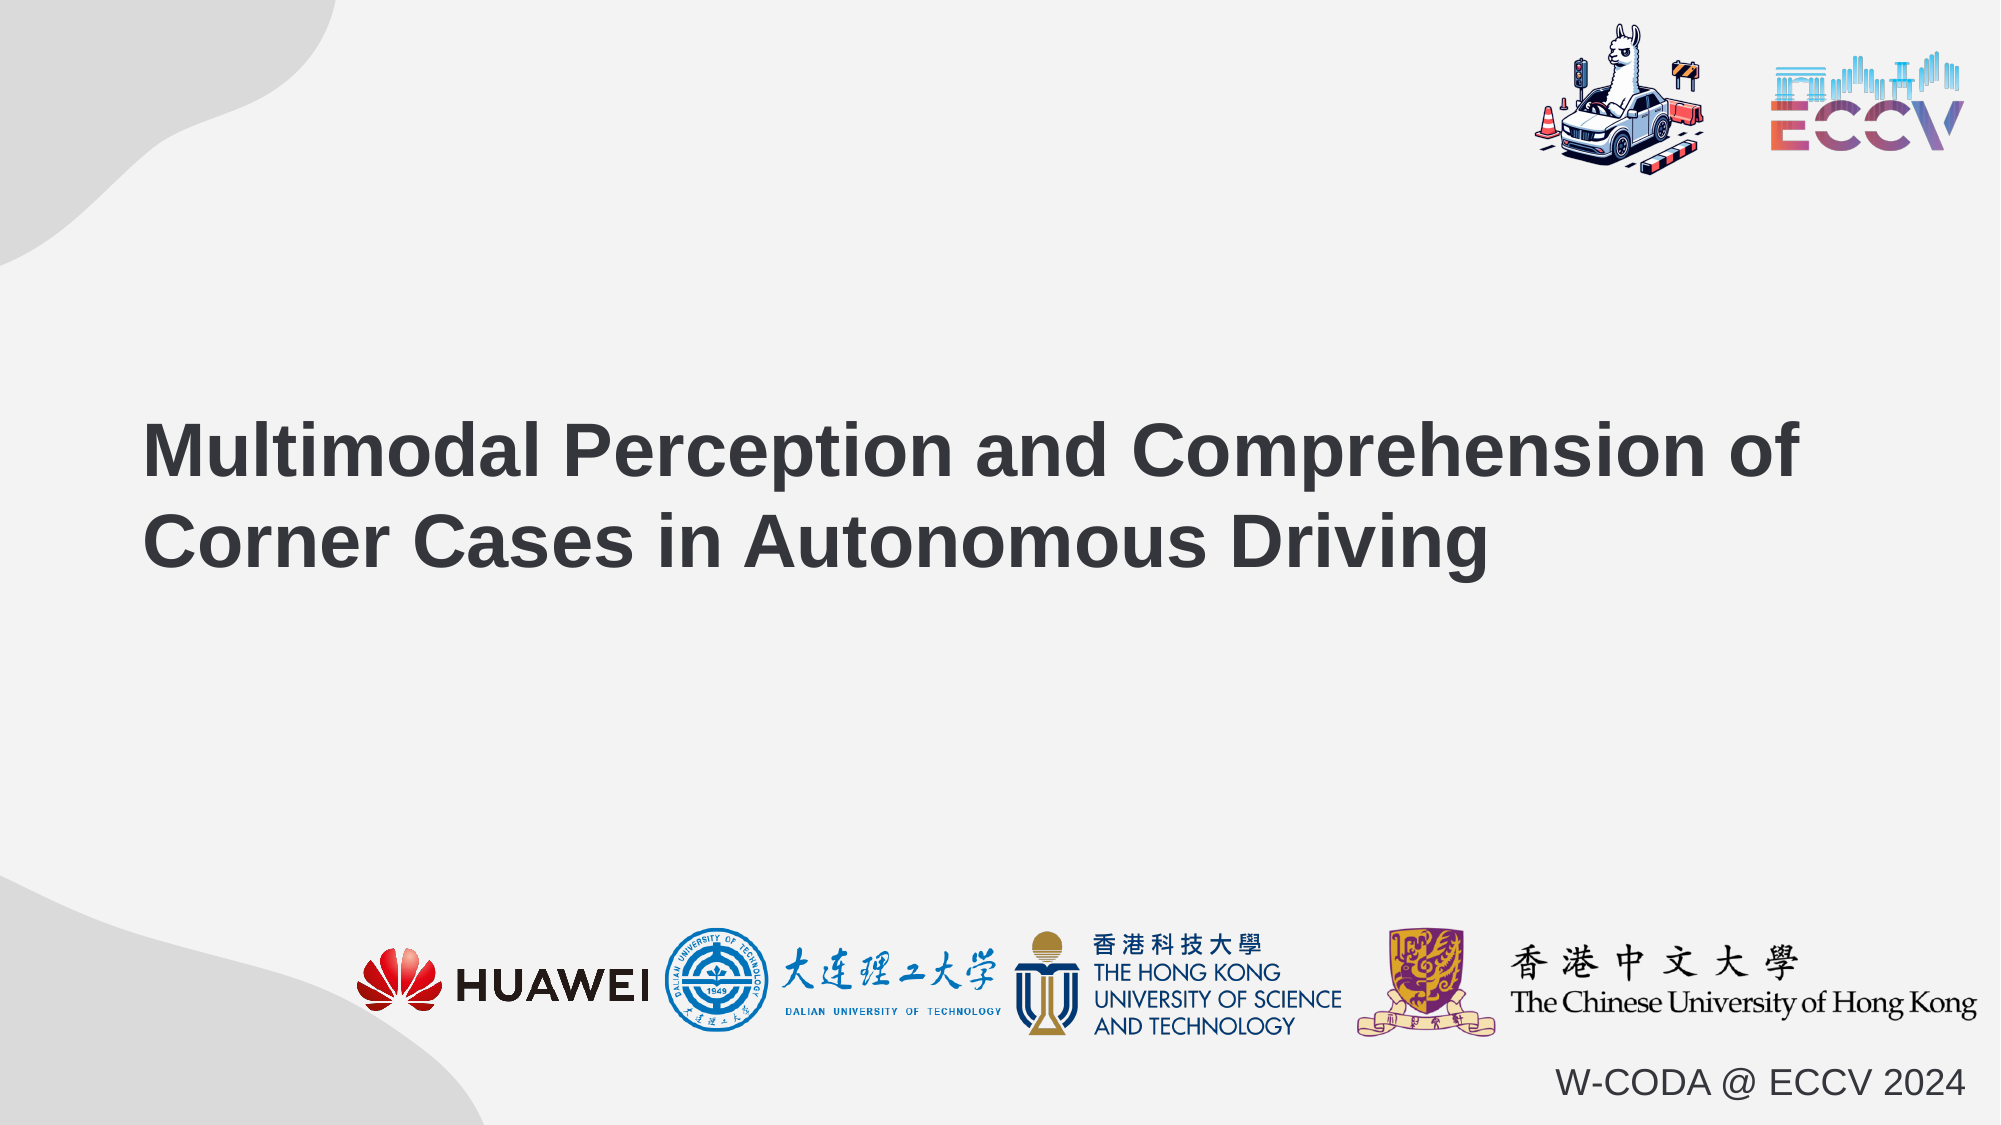

# Multimodal Perception and Comprehension of Corner Cases in Autonomous Driving